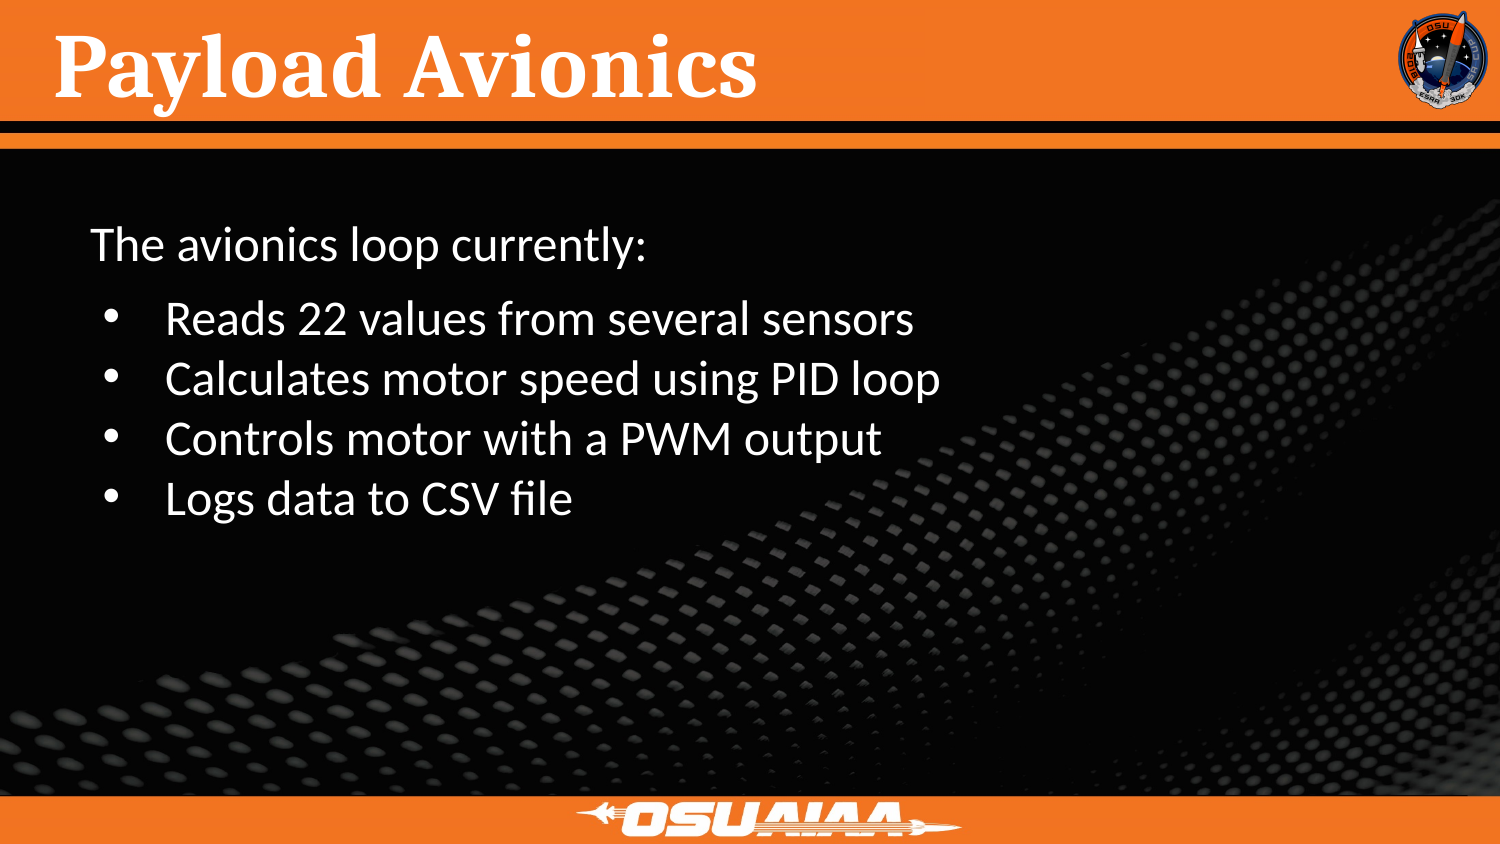

# Payload Avionics
The avionics loop currently:
Reads 22 values from several sensors
Calculates motor speed using PID loop
Controls motor with a PWM output
Logs data to CSV file